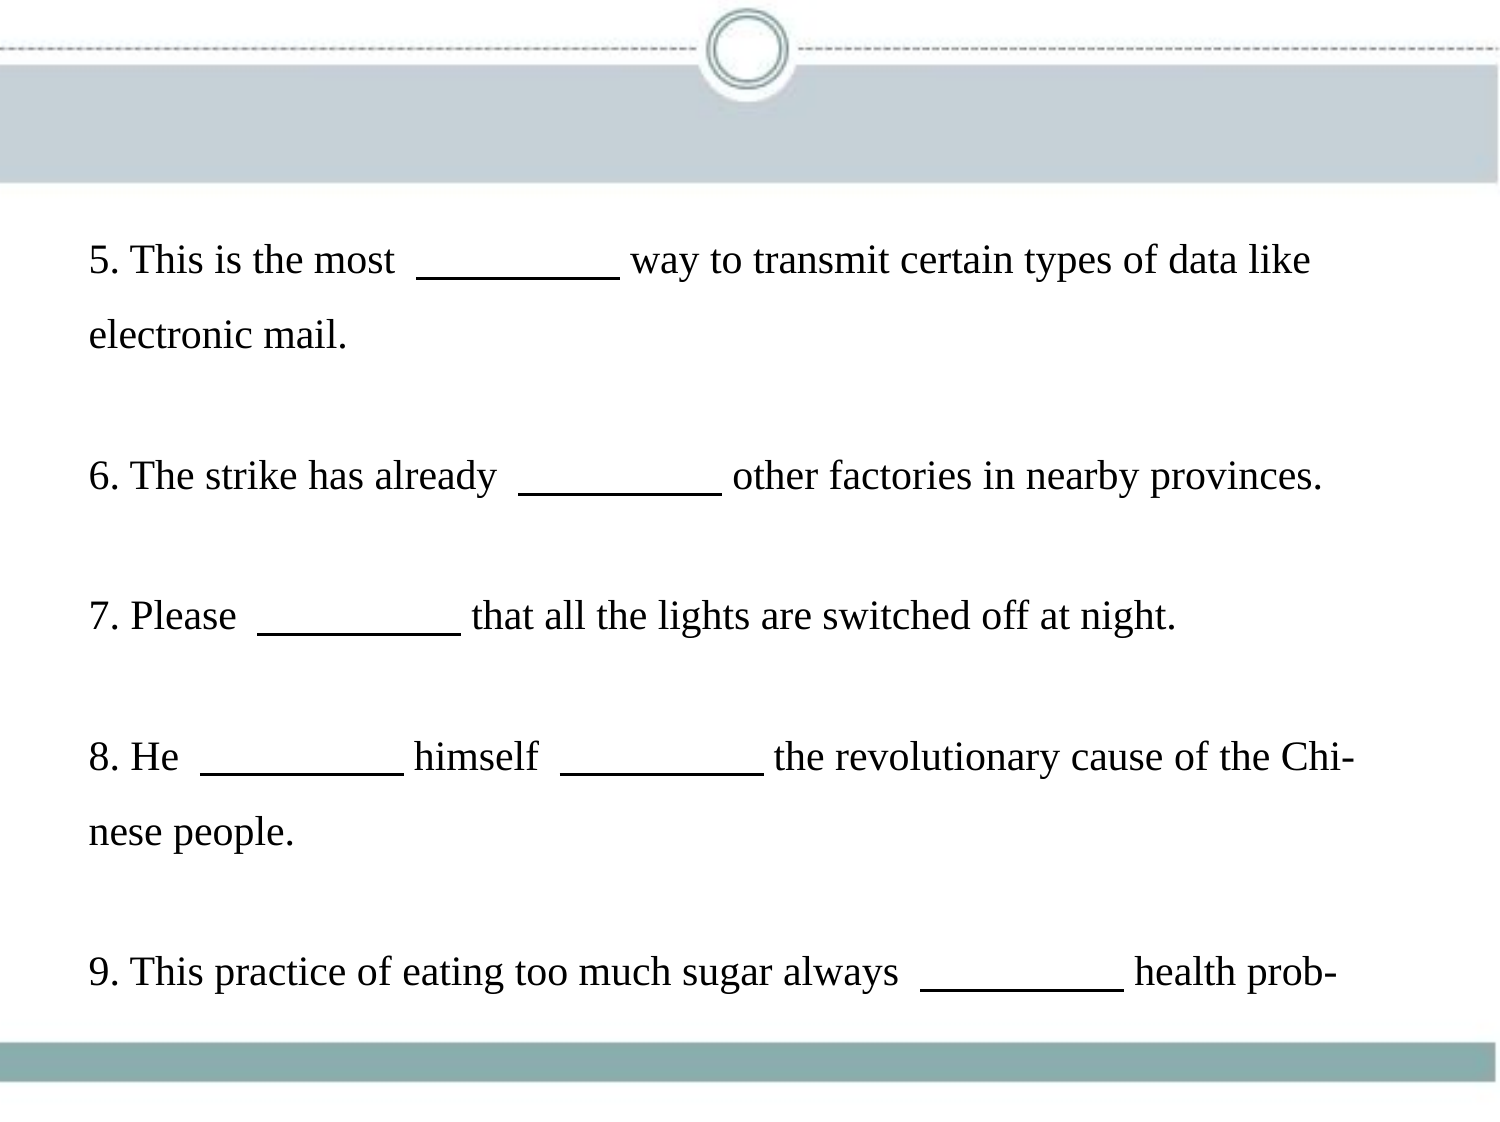

5. This is the most 　　　　    way to transmit certain types of data like
electronic mail.
6. The strike has already 　　　　    other factories in nearby provinces.
7. Please 　　　　    that all the lights are switched off at night.
8. He 　　　　    himself 　　　　    the revolutionary cause of the Chi-
nese people.
9. This practice of eating too much sugar always 　　　　    health prob-